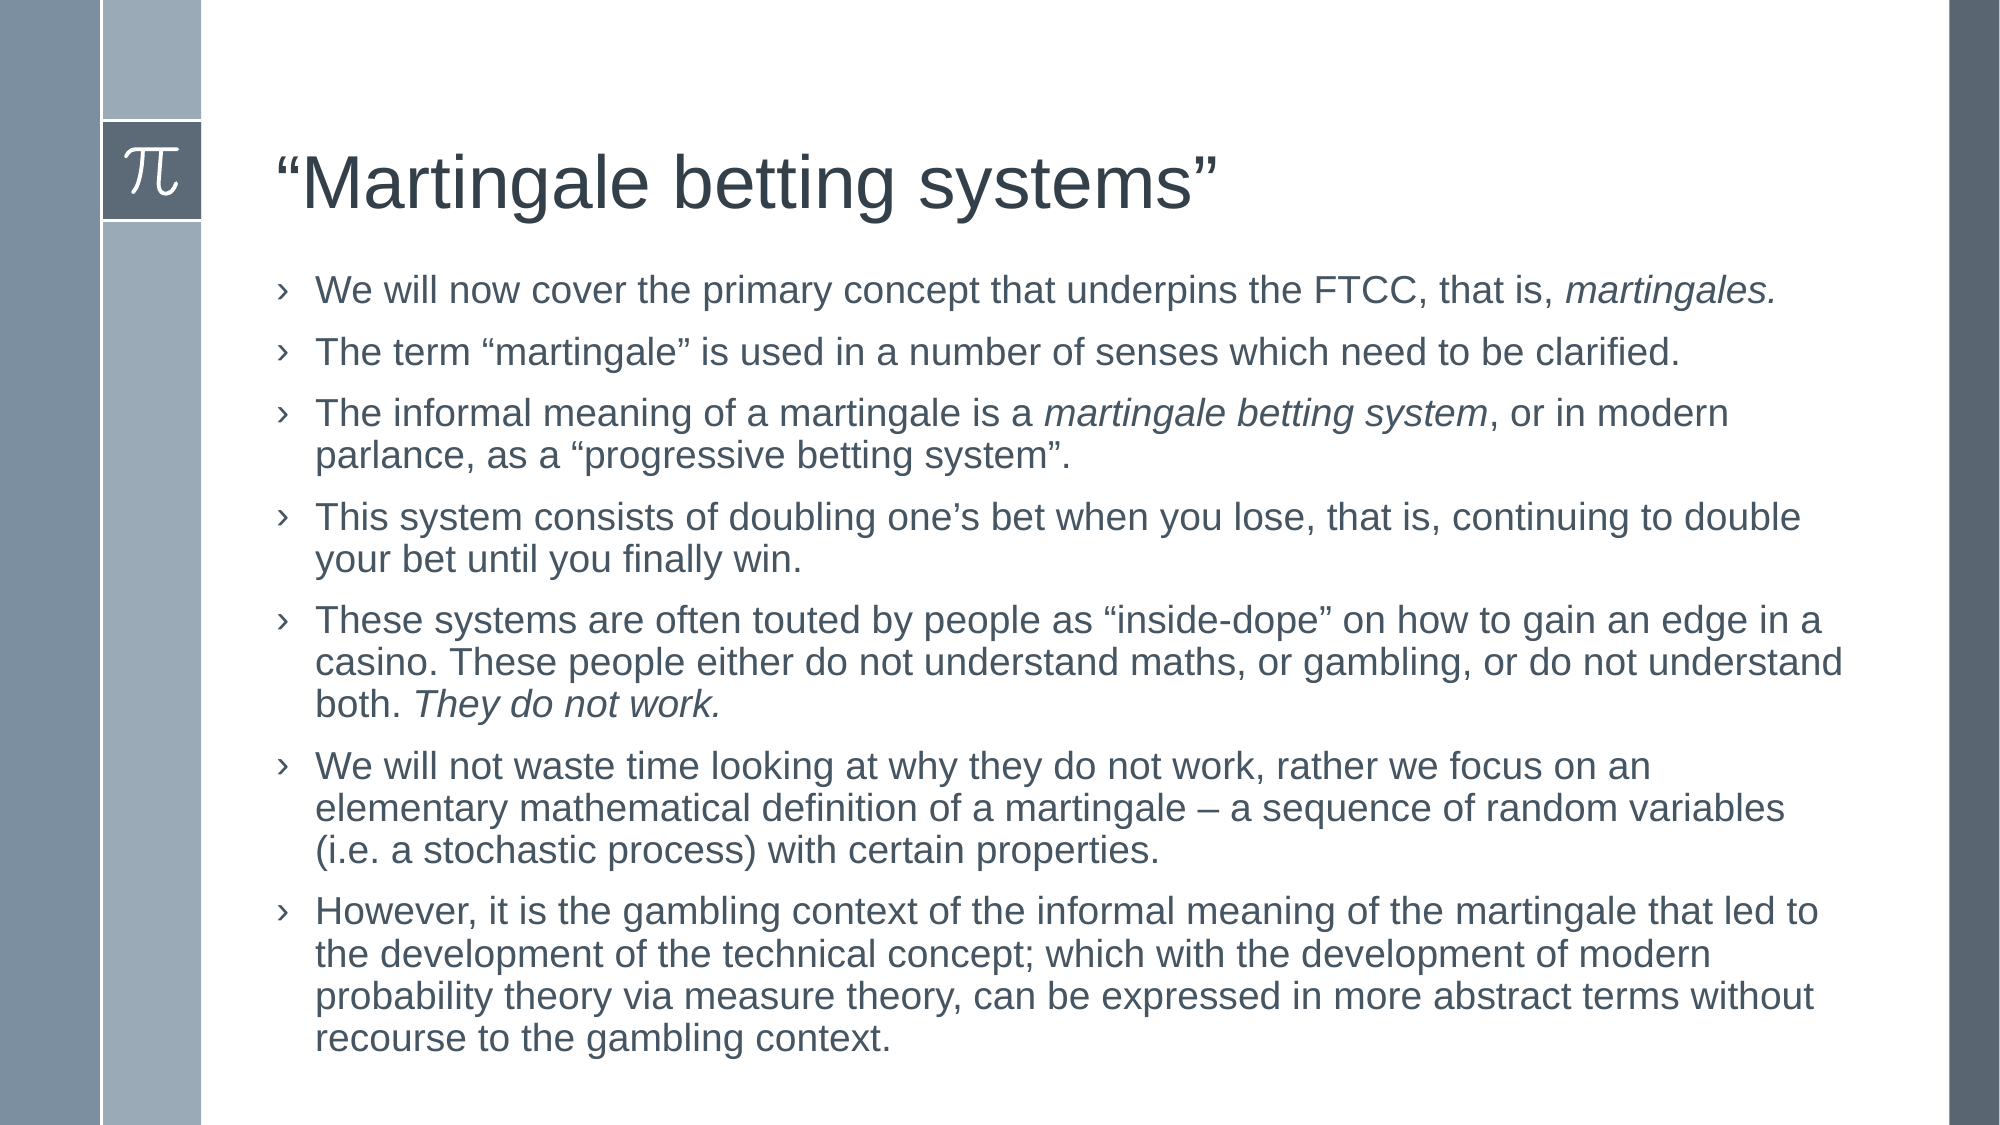

# “Martingale betting systems”
We will now cover the primary concept that underpins the FTCC, that is, martingales.
The term “martingale” is used in a number of senses which need to be clarified.
The informal meaning of a martingale is a martingale betting system, or in modern parlance, as a “progressive betting system”.
This system consists of doubling one’s bet when you lose, that is, continuing to double your bet until you finally win.
These systems are often touted by people as “inside-dope” on how to gain an edge in a casino. These people either do not understand maths, or gambling, or do not understand both. They do not work.
We will not waste time looking at why they do not work, rather we focus on an elementary mathematical definition of a martingale – a sequence of random variables (i.e. a stochastic process) with certain properties.
However, it is the gambling context of the informal meaning of the martingale that led to the development of the technical concept; which with the development of modern probability theory via measure theory, can be expressed in more abstract terms without recourse to the gambling context.